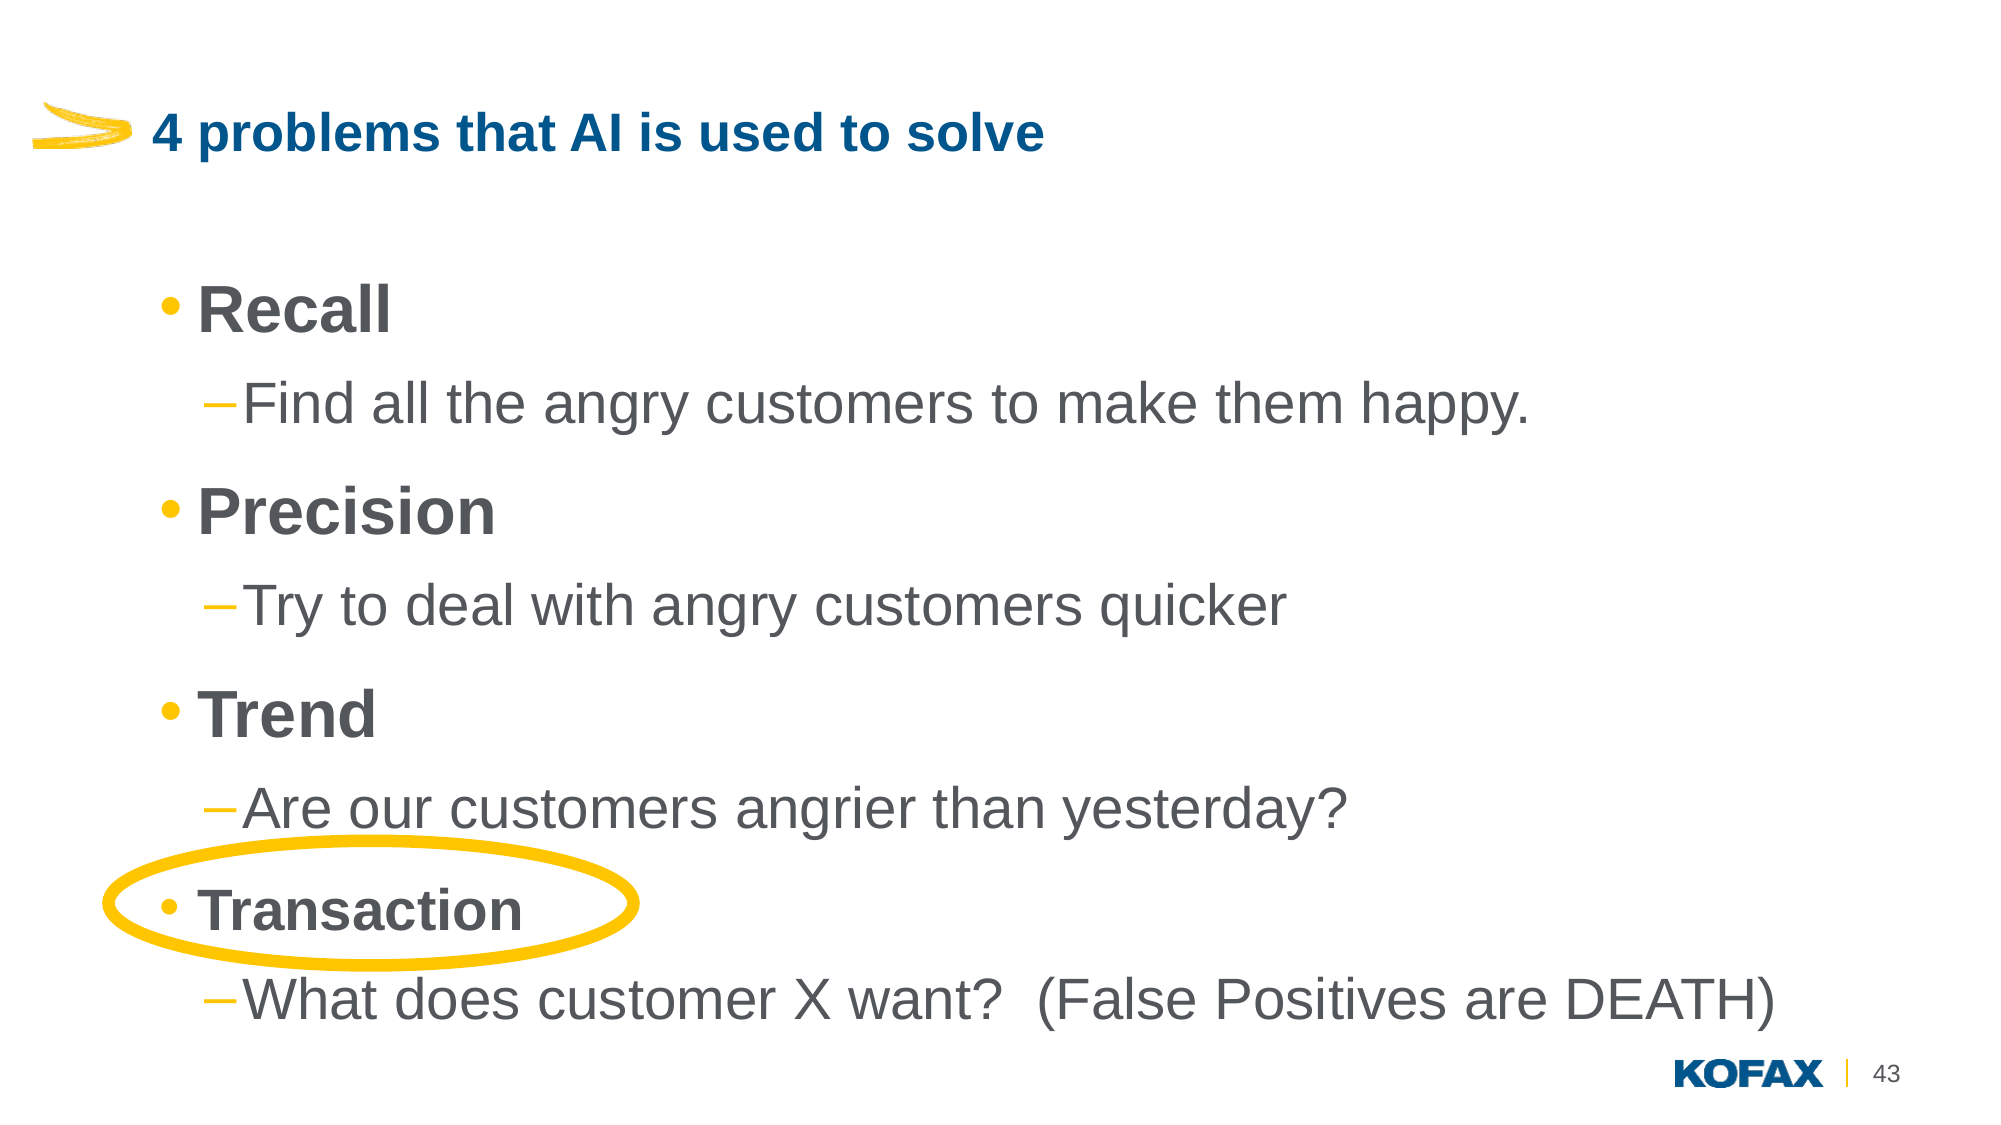

# 4 problems that AI is used to solve
Recall
Find all the angry customers to make them happy.
Precision
Try to deal with angry customers quicker
Trend
Are our customers angrier than yesterday?
Transaction
What does customer X want?  (False Positives are DEATH)

43